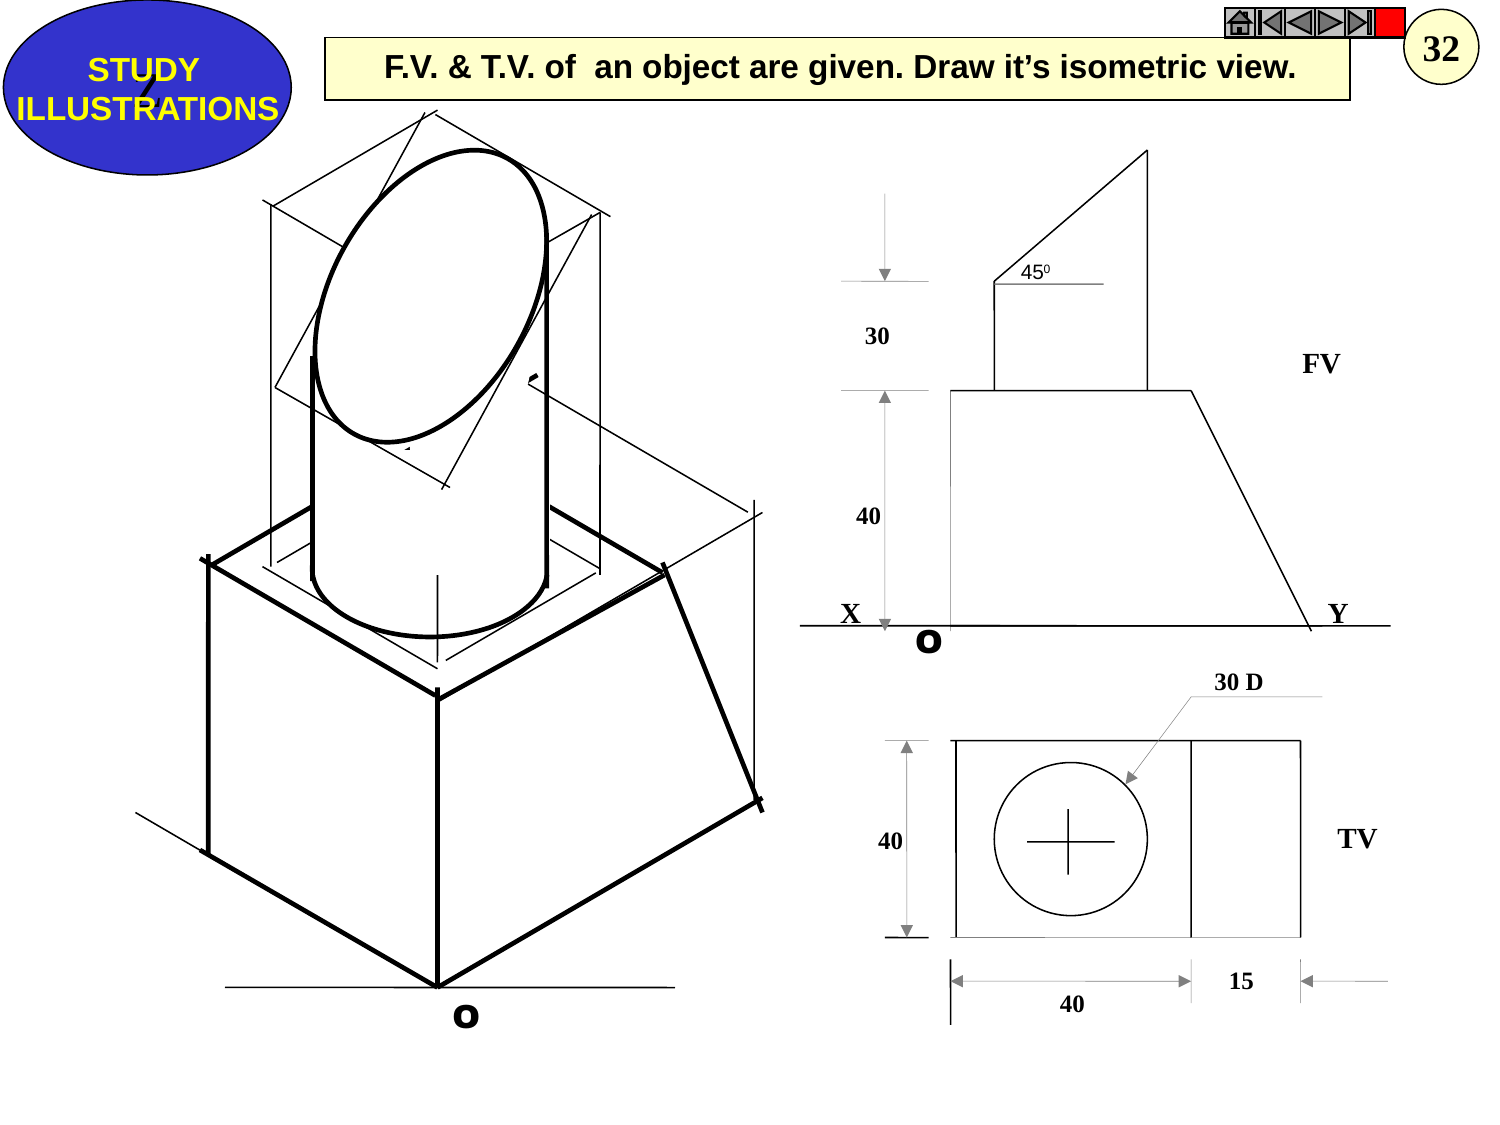

Z
STUDY
ILLUSTRATIONS

32

F.V. & T.V. of  an object are given. Draw it’s isometric view.

450

30
FV

40
X
Y

30 D

TV
40

15

40

O

O